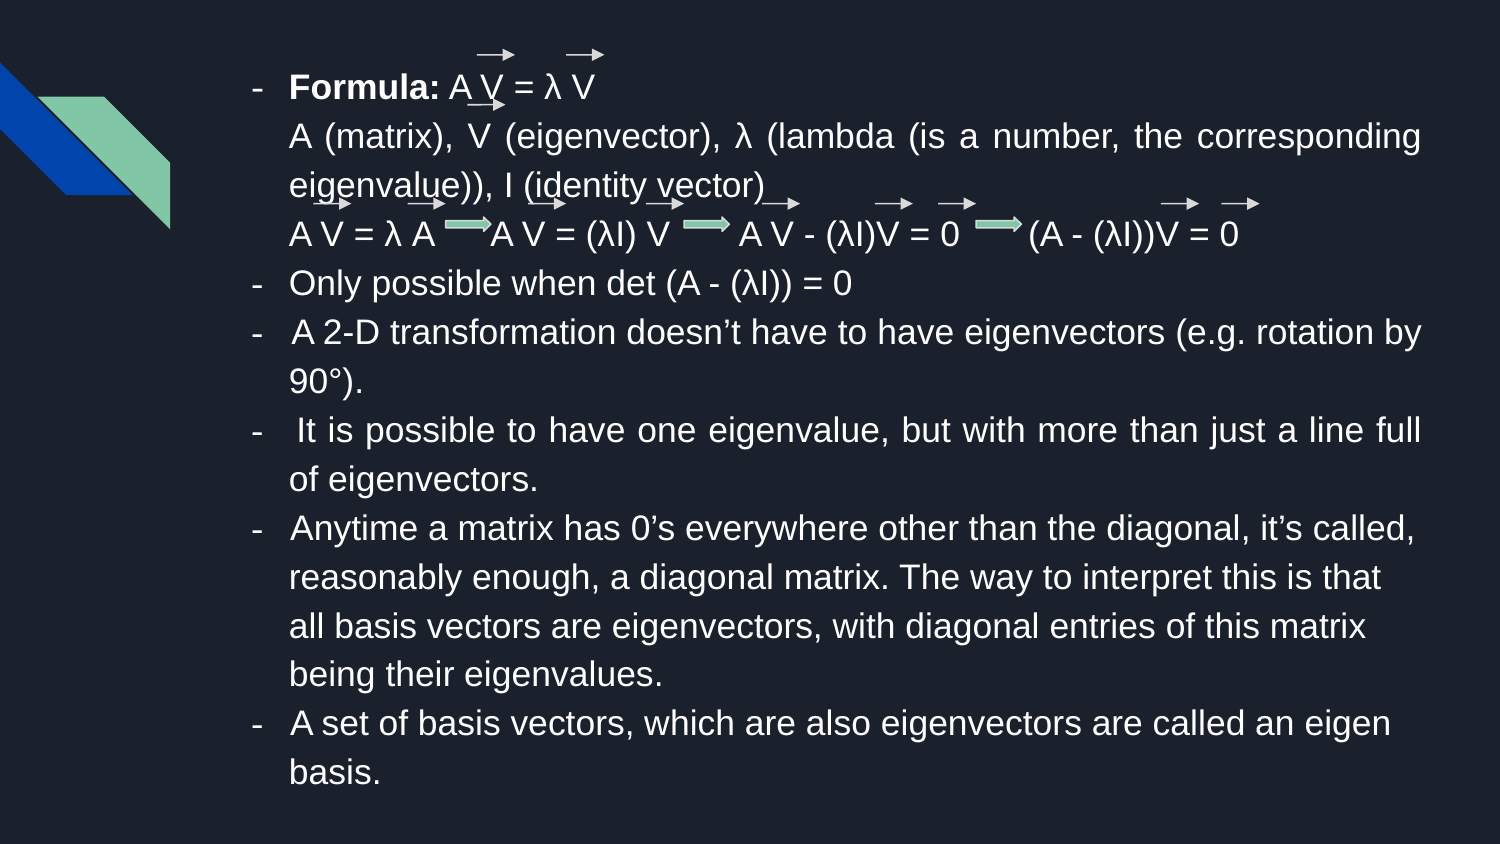

- 	Formula: A V = λ V
A (matrix), V (eigenvector), λ (lambda (is a number, the corresponding eigenvalue)), I (identity vector)
A V = λ A      A V = (λI) V 	A V - (λΙ)V = 0       (A - (λI))V = 0
- 	Only possible when det (A - (λI)) = 0
-   A 2-D transformation doesn’t have to have eigenvectors (e.g. rotation by 90°).
-   It is possible to have one eigenvalue, but with more than just a line full of eigenvectors.
-   Anytime a matrix has 0’s everywhere other than the diagonal, it’s called, reasonably enough, a diagonal matrix. The way to interpret this is that all basis vectors are eigenvectors, with diagonal entries of this matrix being their eigenvalues.
-   A set of basis vectors, which are also eigenvectors are called an eigen basis.